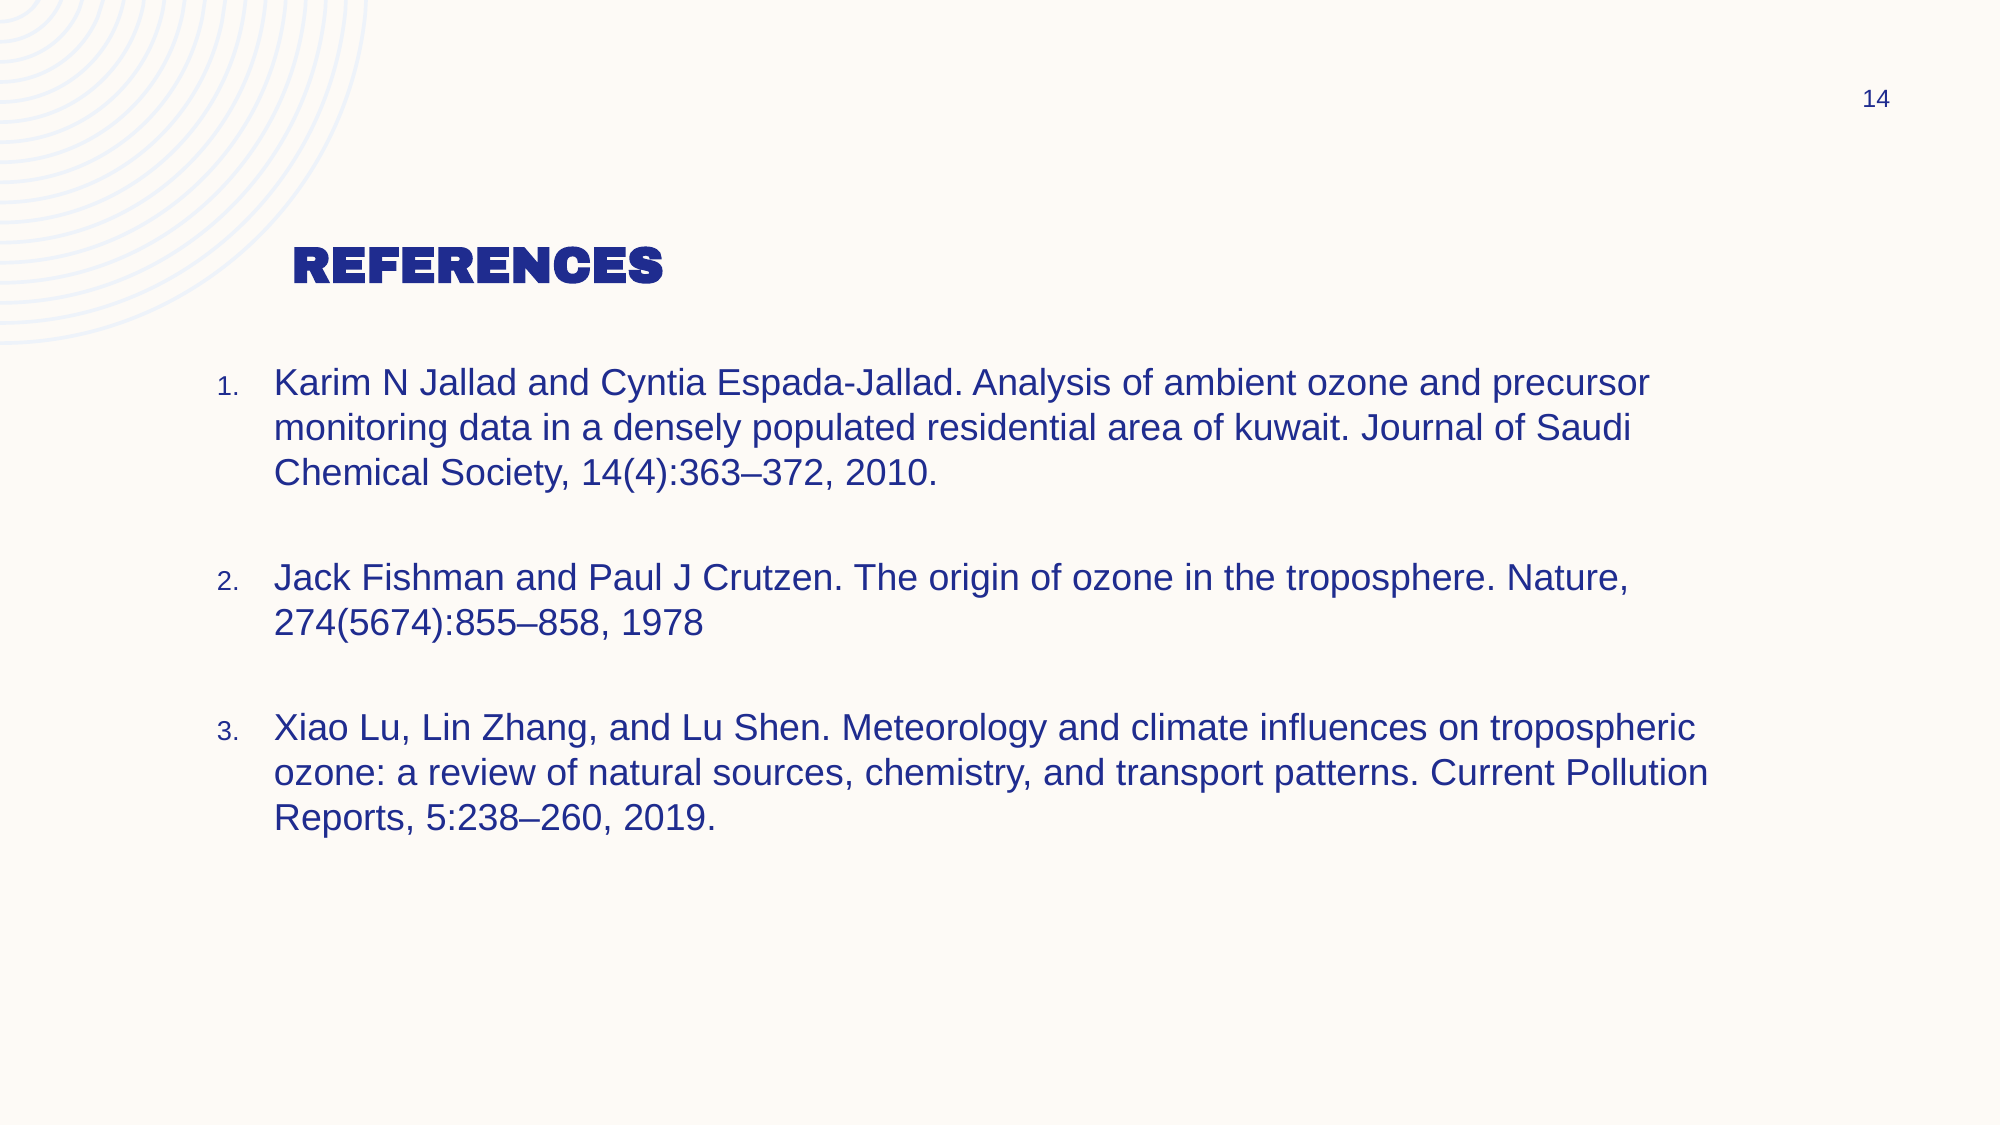

14
# References
Karim N Jallad and Cyntia Espada-Jallad. Analysis of ambient ozone and precursor monitoring data in a densely populated residential area of kuwait. Journal of Saudi Chemical Society, 14(4):363–372, 2010.

Jack Fishman and Paul J Crutzen. The origin of ozone in the troposphere. Nature, 274(5674):855–858, 1978

Xiao Lu, Lin Zhang, and Lu Shen. Meteorology and climate influences on tropospheric ozone: a review of natural sources, chemistry, and transport patterns. Current Pollution Reports, 5:238–260, 2019.